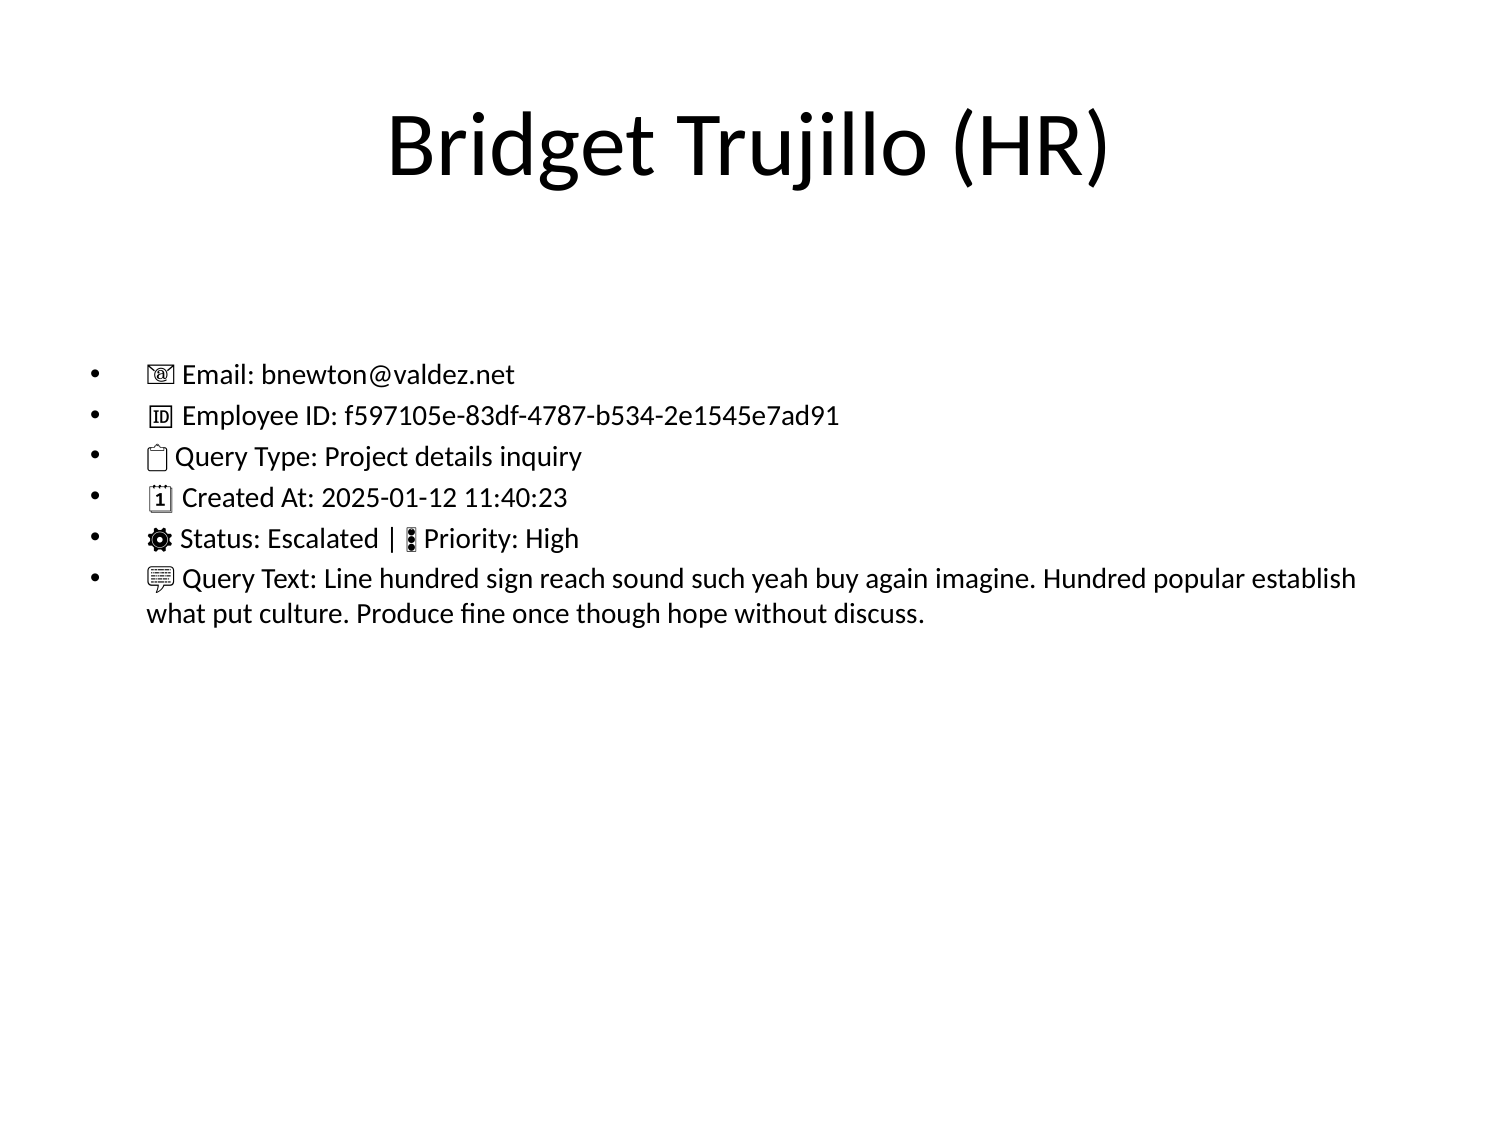

# Bridget Trujillo (HR)

📧 Email: bnewton@valdez.net
🆔 Employee ID: f597105e-83df-4787-b534-2e1545e7ad91
📋 Query Type: Project details inquiry
🗓 Created At: 2025-01-12 11:40:23
⚙ Status: Escalated | 🚦 Priority: High
💬 Query Text: Line hundred sign reach sound such yeah buy again imagine. Hundred popular establish what put culture. Produce fine once though hope without discuss.